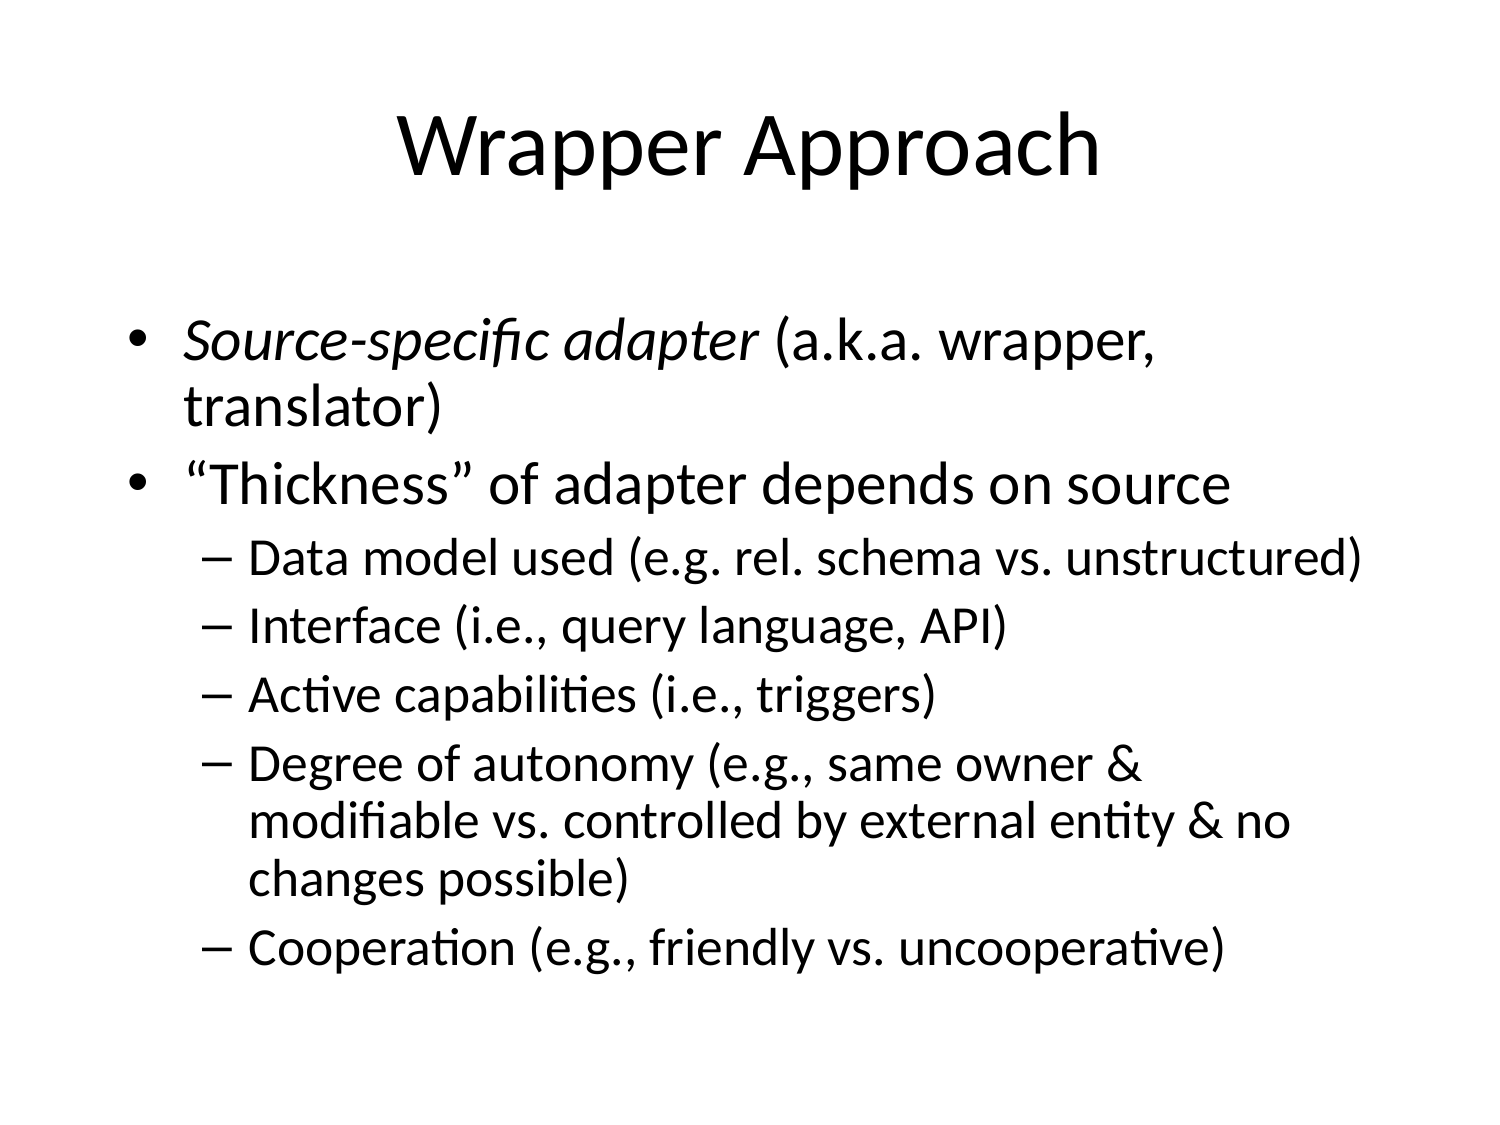

# Wrapper Approach
Source-specific adapter (a.k.a. wrapper, translator)
“Thickness” of adapter depends on source
Data model used (e.g. rel. schema vs. unstructured)
Interface (i.e., query language, API)
Active capabilities (i.e., triggers)
Degree of autonomy (e.g., same owner & modifiable vs. controlled by external entity & no changes possible)
Cooperation (e.g., friendly vs. uncooperative)